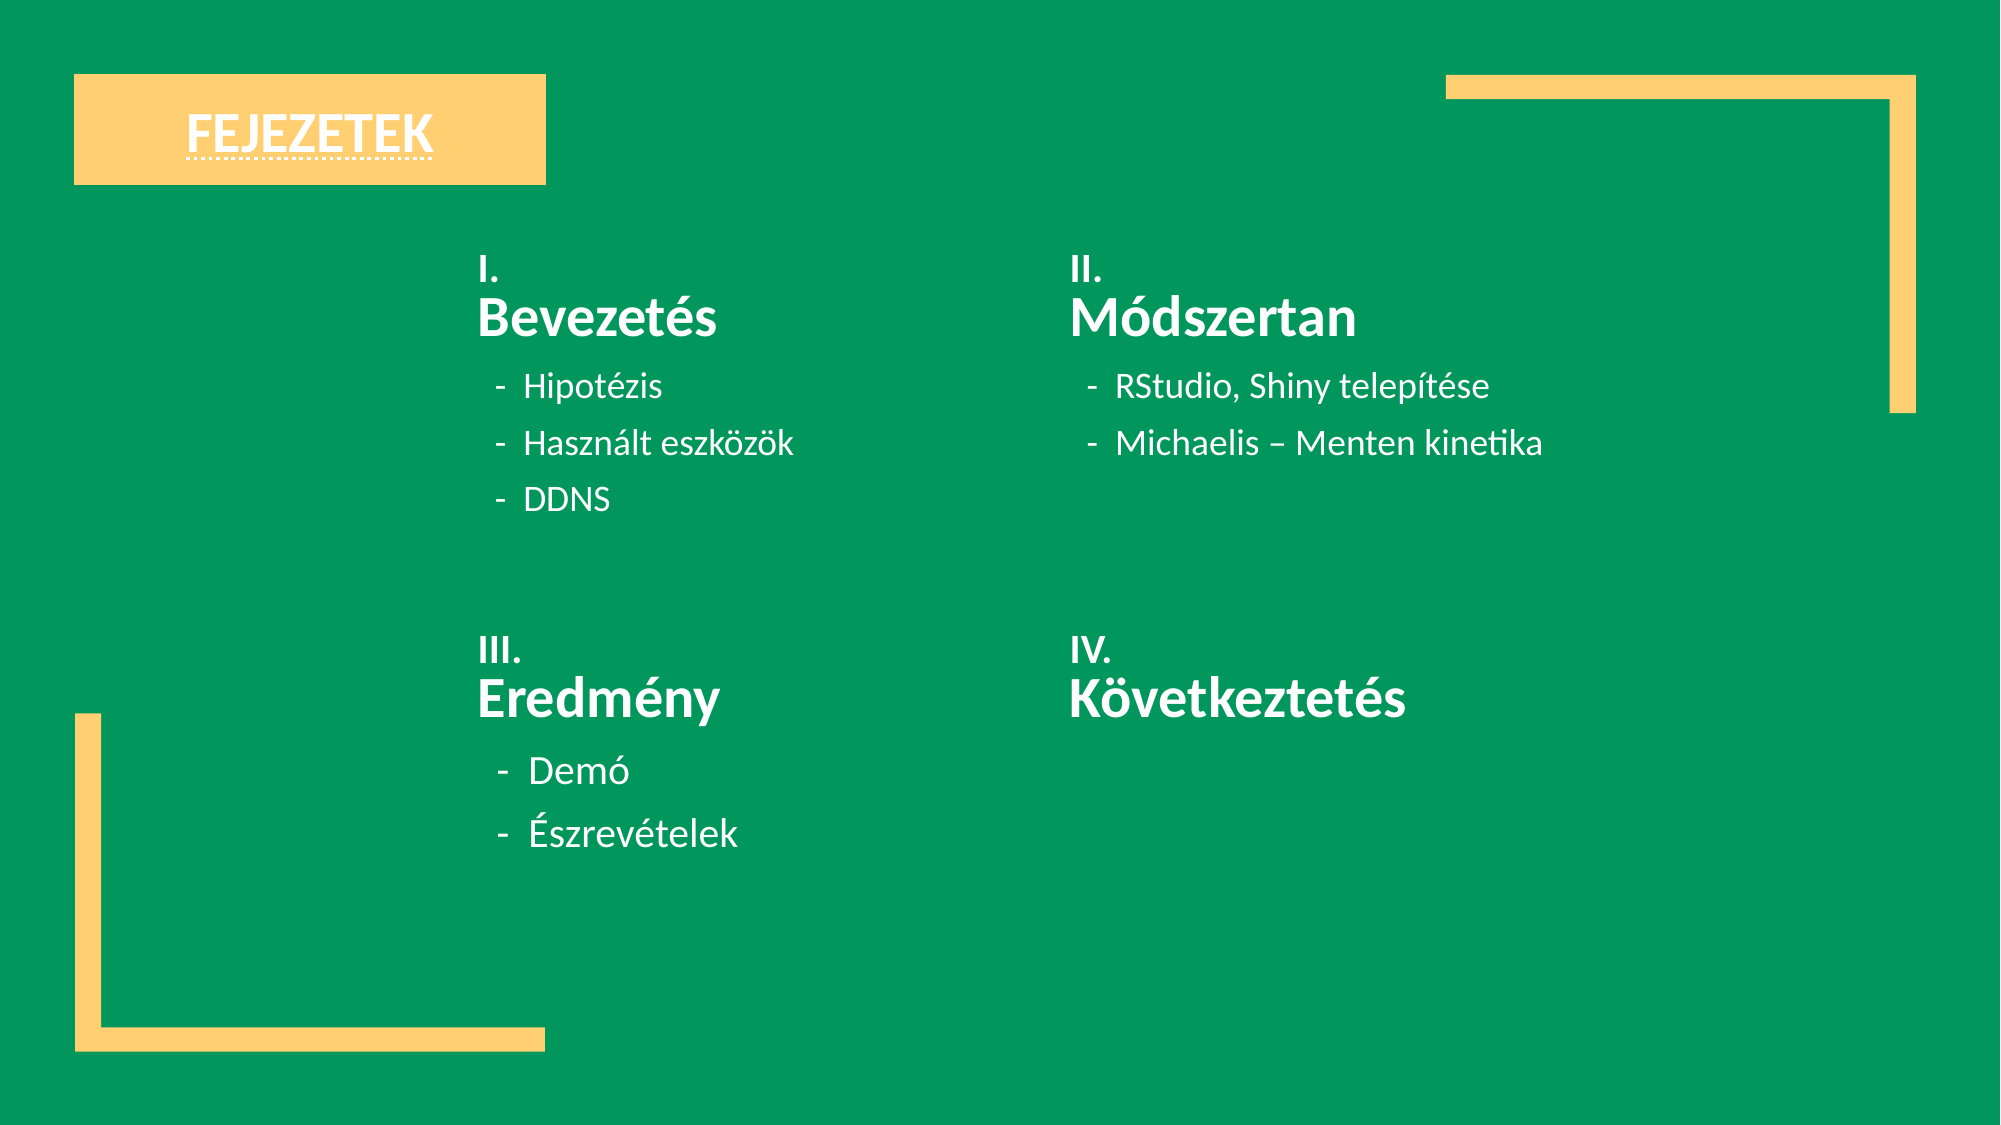

fejezetek

| I. Bevezetés - Hipotézis - Használt eszközök - DDNS | II. Módszertan - RStudio, Shiny telepítése - Michaelis – Menten kinetika |
| --- | --- |
| III. Eredmény - Demó - Észrevételek | IV. Következtetés |